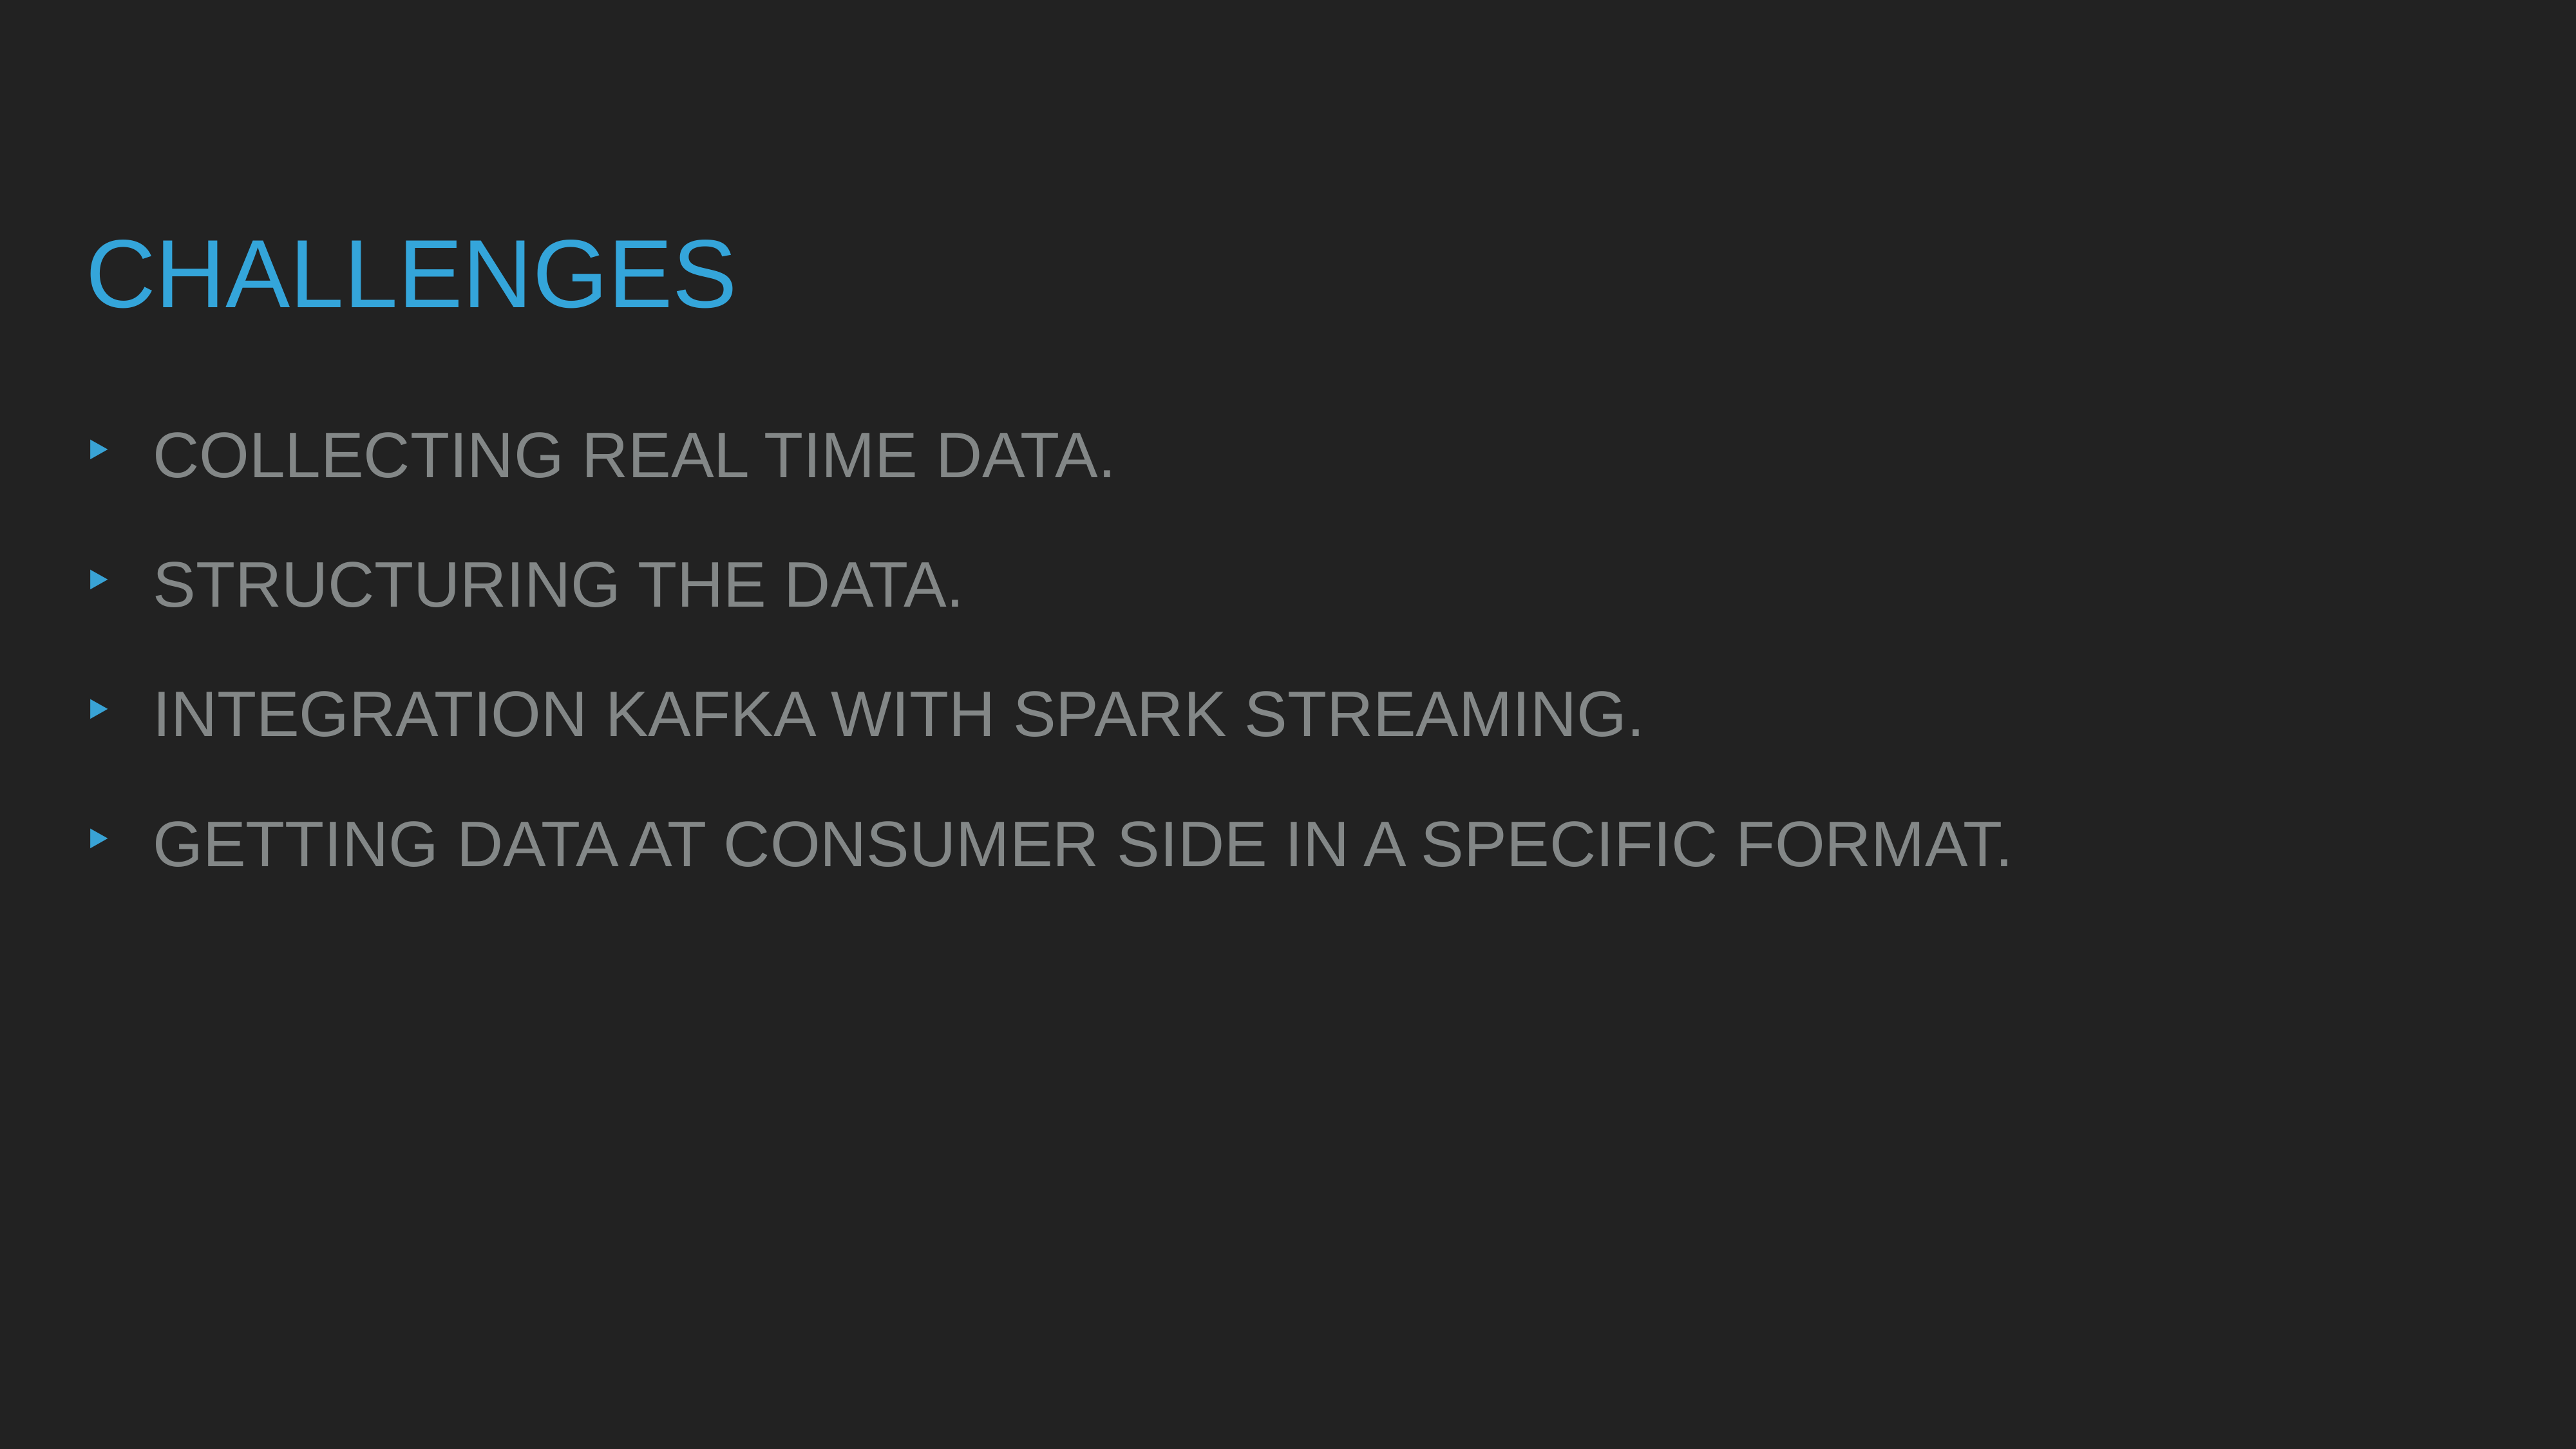

Challenges
COLLECTING REAL TIME DATA.
STRUCTURING THE DATA.
INTEGRATION KAFKA WITH SPARK STREAMING.
GETTING DATA AT CONSUMER SIDE IN A SPECIFIC FORMAT.